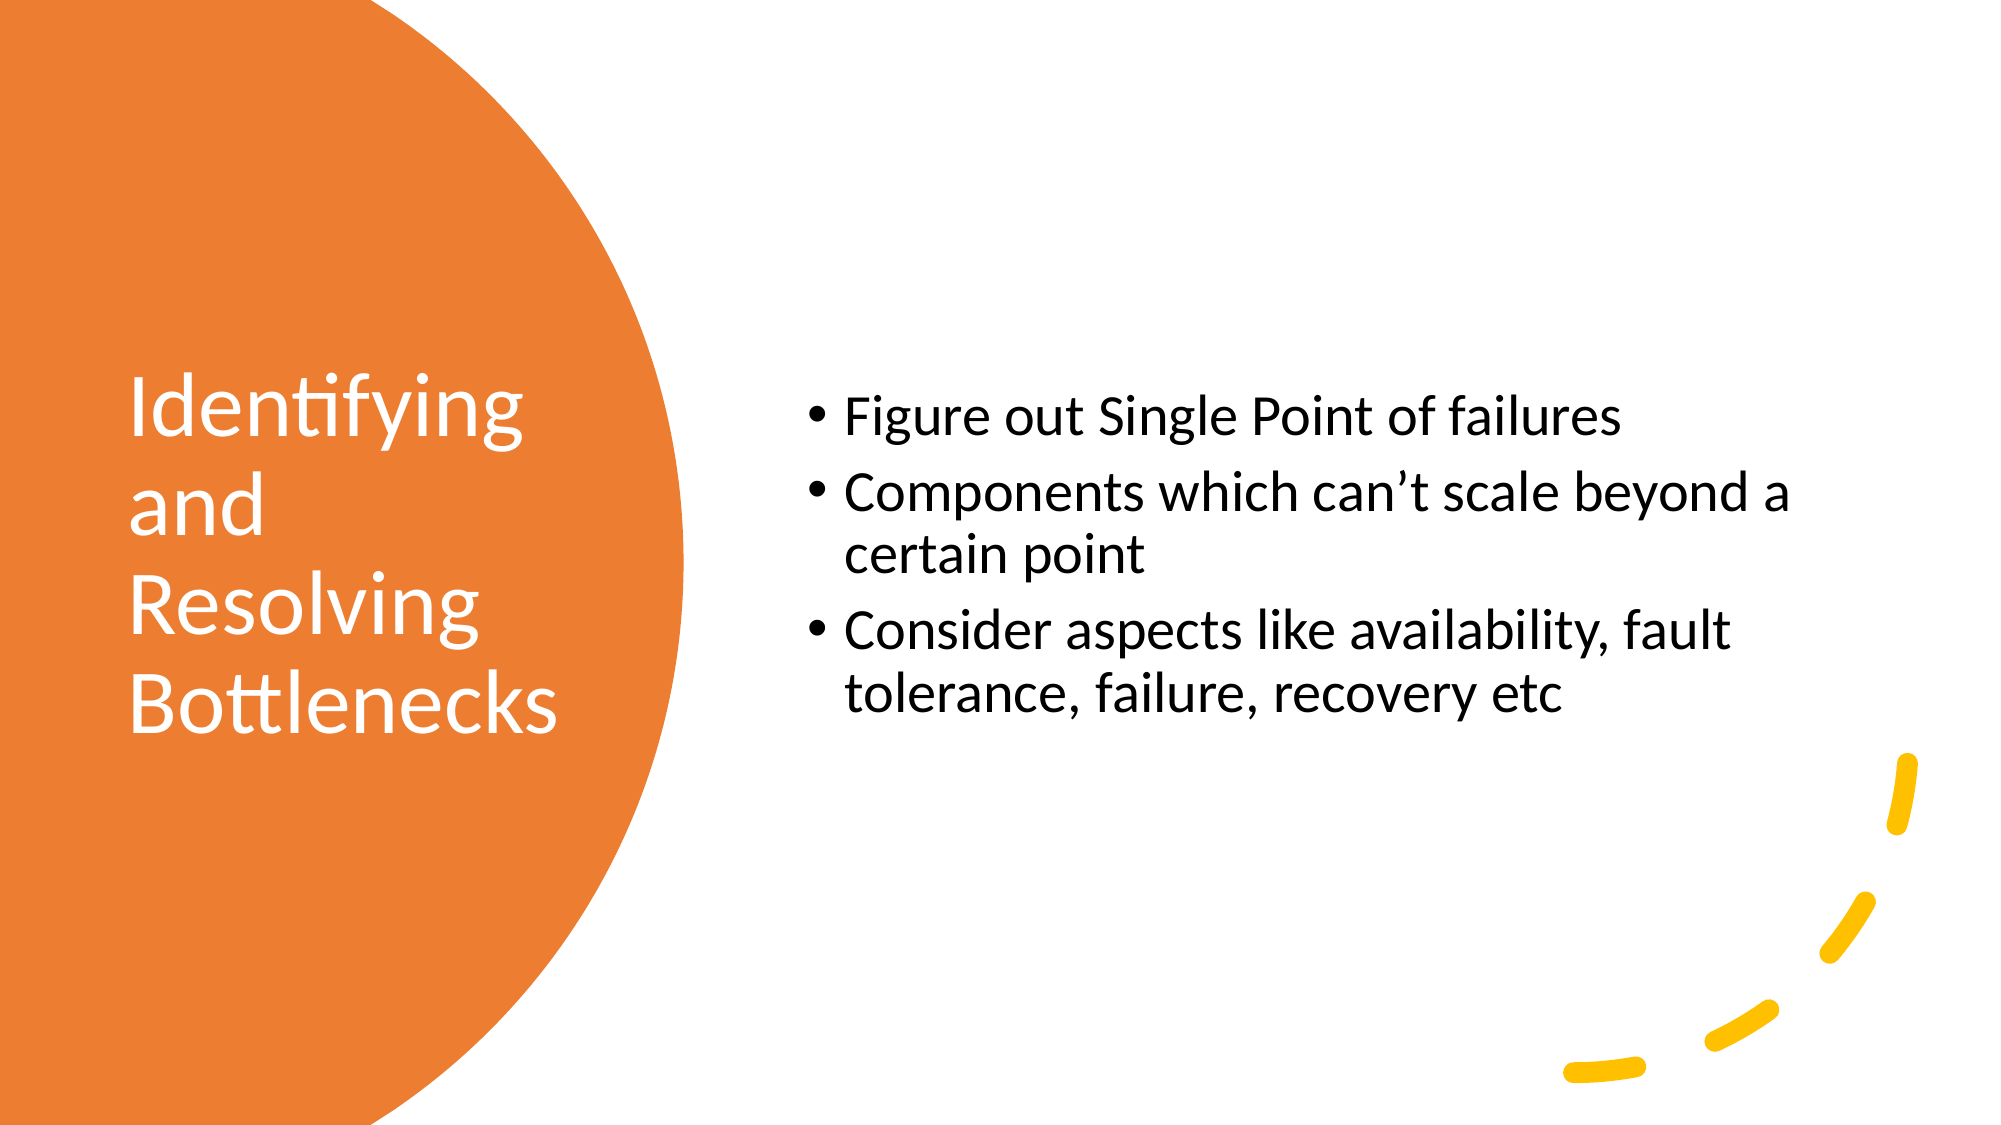

Figure out Single Point of failures
Components which can’t scale beyond a certain point
Consider aspects like availability, fault tolerance, failure, recovery etc
# Identifying and Resolving Bottlenecks